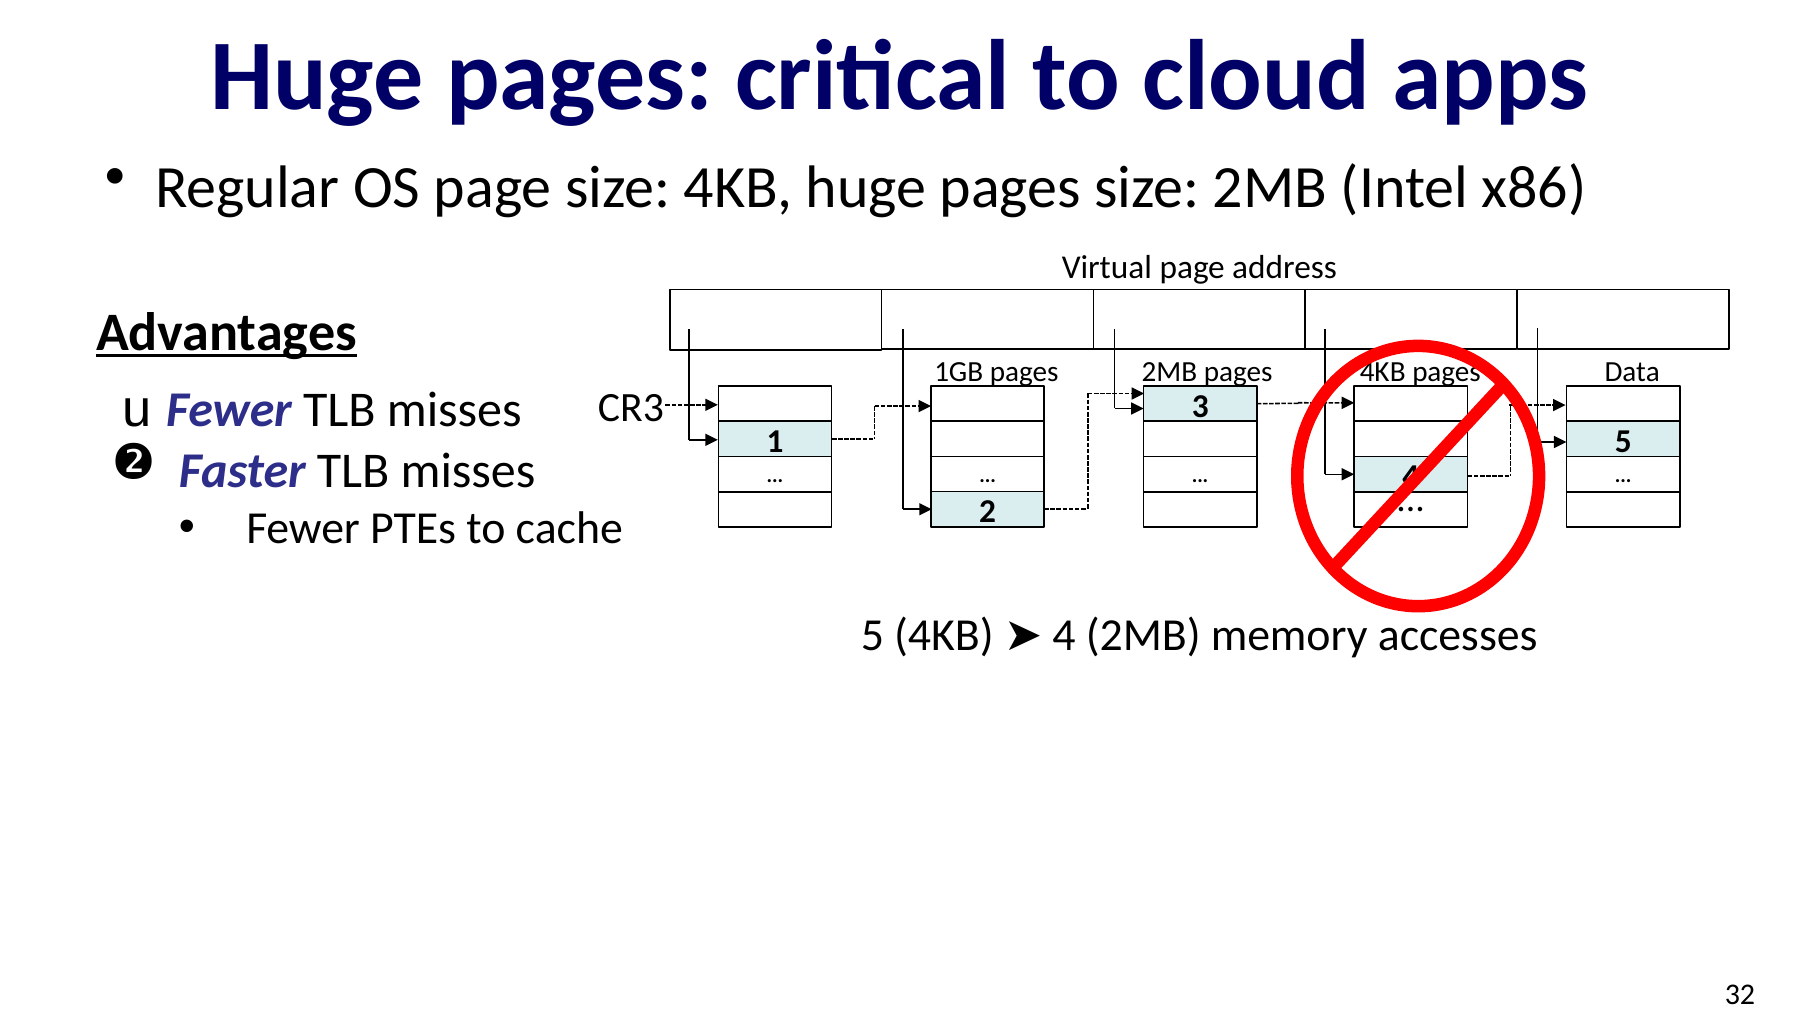

# Huge pages: critical to cloud apps
Regular OS page size: 4KB, huge pages size: 2MB (Intel x86)
Virtual page address
Advantages

1GB pages
2MB pages
4KB pages
Data

u Fewer TLB misses
CR3

1
...

...
2
3

...

4
...

5
...

 Faster TLB misses
Fewer PTEs to cache

5 (4KB) ➤ 4 (2MB) memory accesses
32